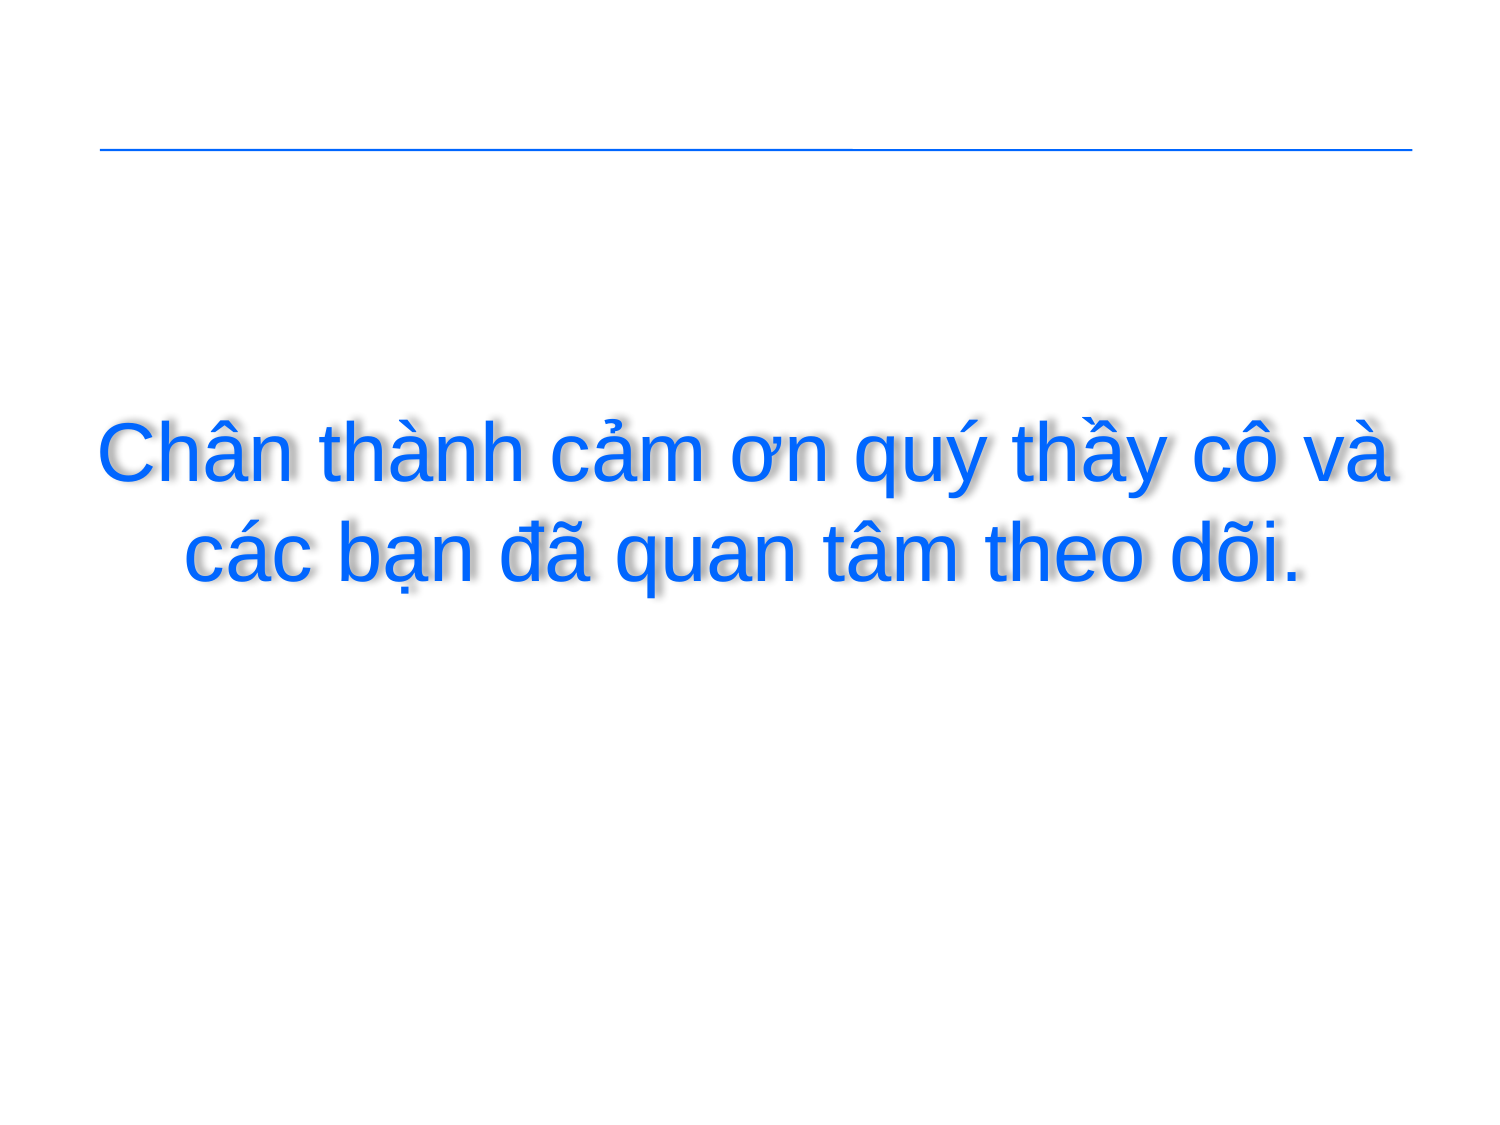

#
Chân thành cảm ơn quý thầy cô và các bạn đã quan tâm theo dõi.